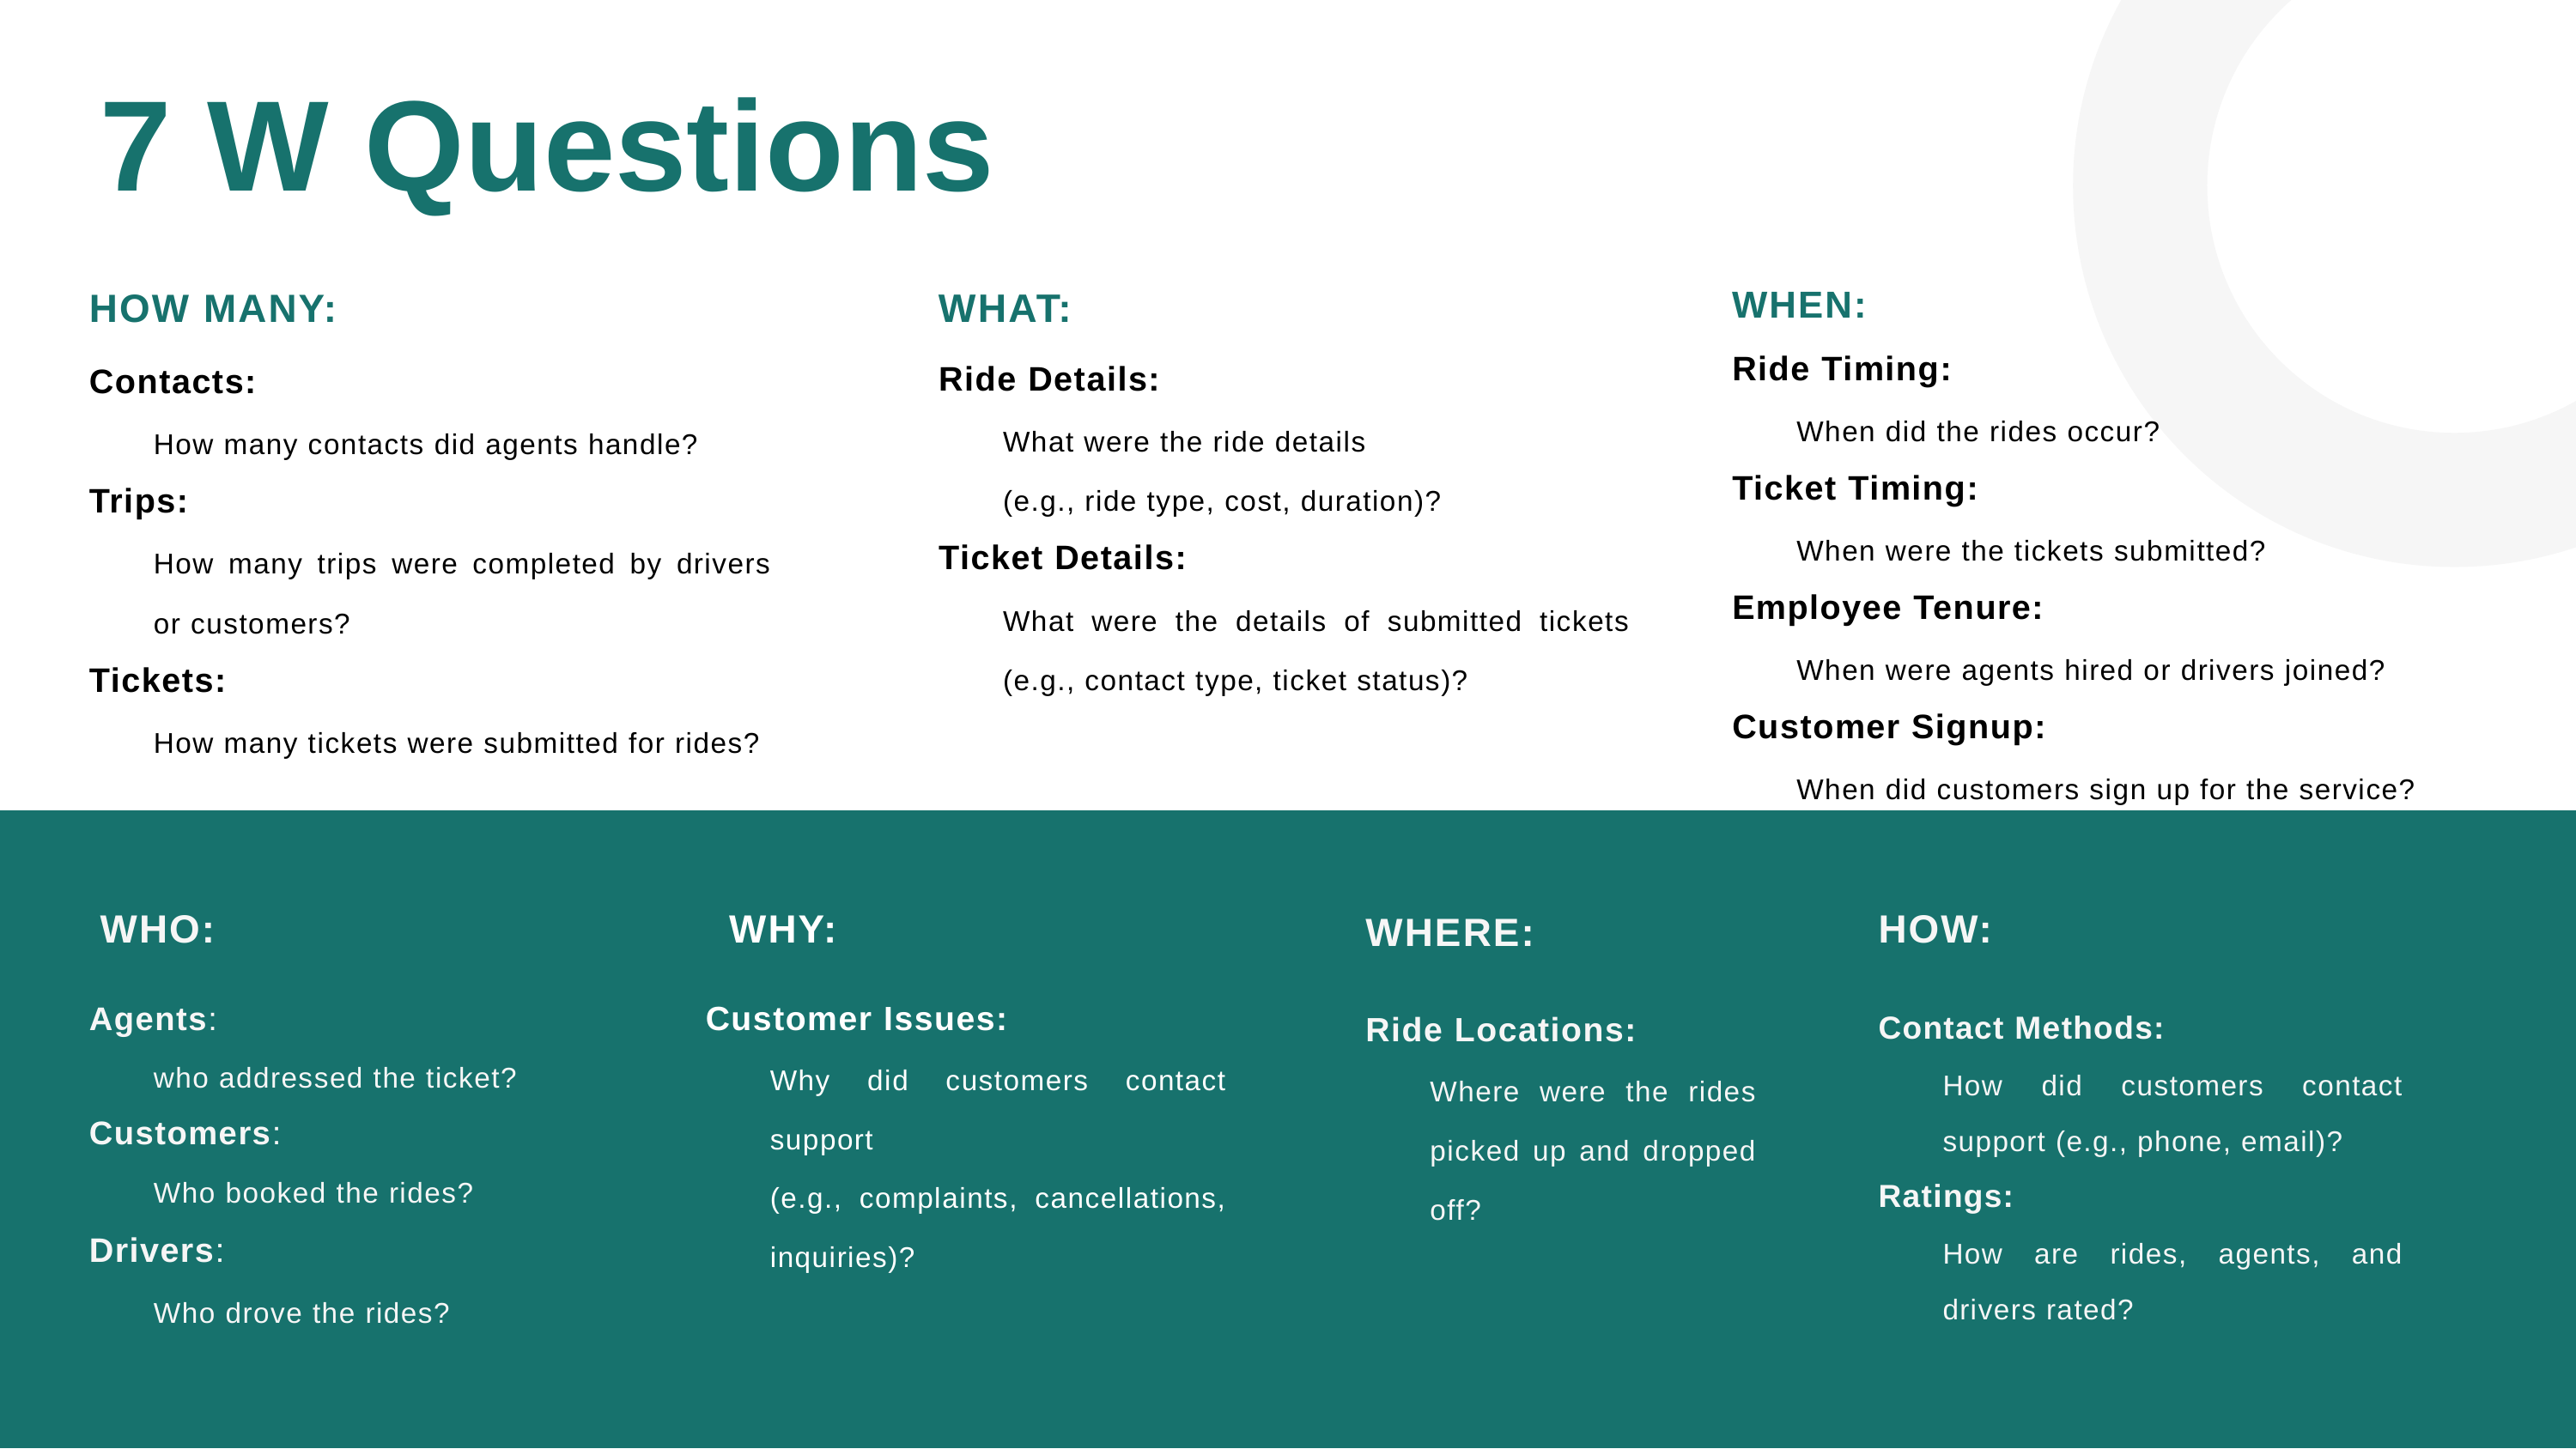

7 W Questions
WHEN:
HOW MANY:
Contacts:
How many contacts did agents handle?
Trips:
How many trips were completed by drivers or customers?
Tickets:
How many tickets were submitted for rides?
WHAT:
Ride Details:
What were the ride details
(e.g., ride type, cost, duration)?
Ticket Details:
What were the details of submitted tickets (e.g., contact type, ticket status)?
Ride Timing:
When did the rides occur?
Ticket Timing:
When were the tickets submitted?
Employee Tenure:
When were agents hired or drivers joined?
Customer Signup:
When did customers sign up for the service?

WHO:
WHY:
HOW:
WHERE:
Customer Issues:
Why did customers contact support
(e.g., complaints, cancellations, inquiries)?

Agents:
who addressed the ticket?
Customers:
Who booked the rides?
Drivers:
Who drove the rides?
Ride Locations:
Where were the rides picked up and dropped off?
Contact Methods:
How did customers contact support (e.g., phone, email)?
Ratings:
How are rides, agents, and drivers rated?